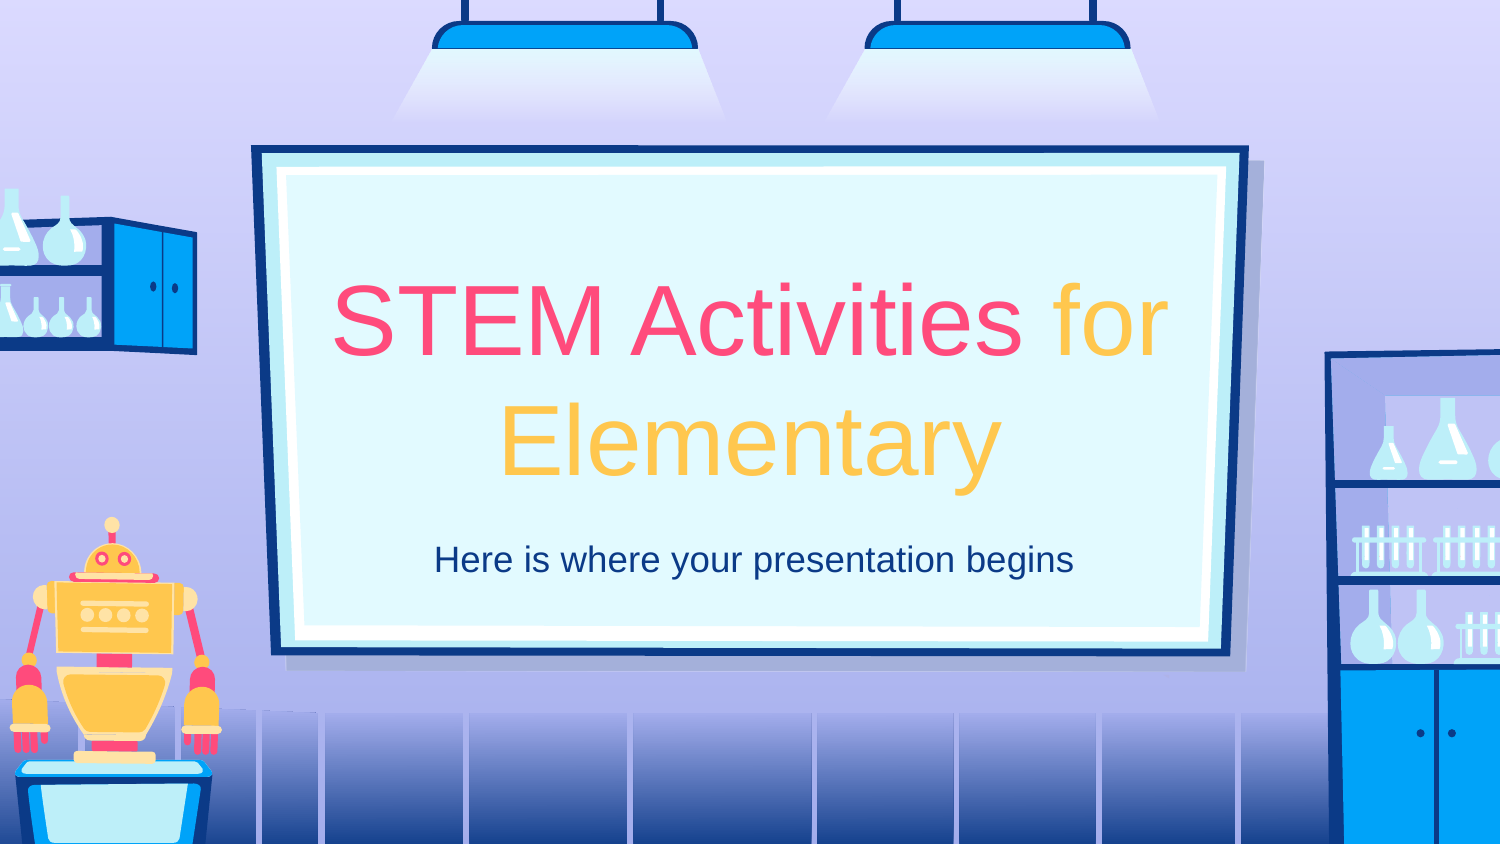

# STEM Activities for Elementary

Here is where your presentation begins